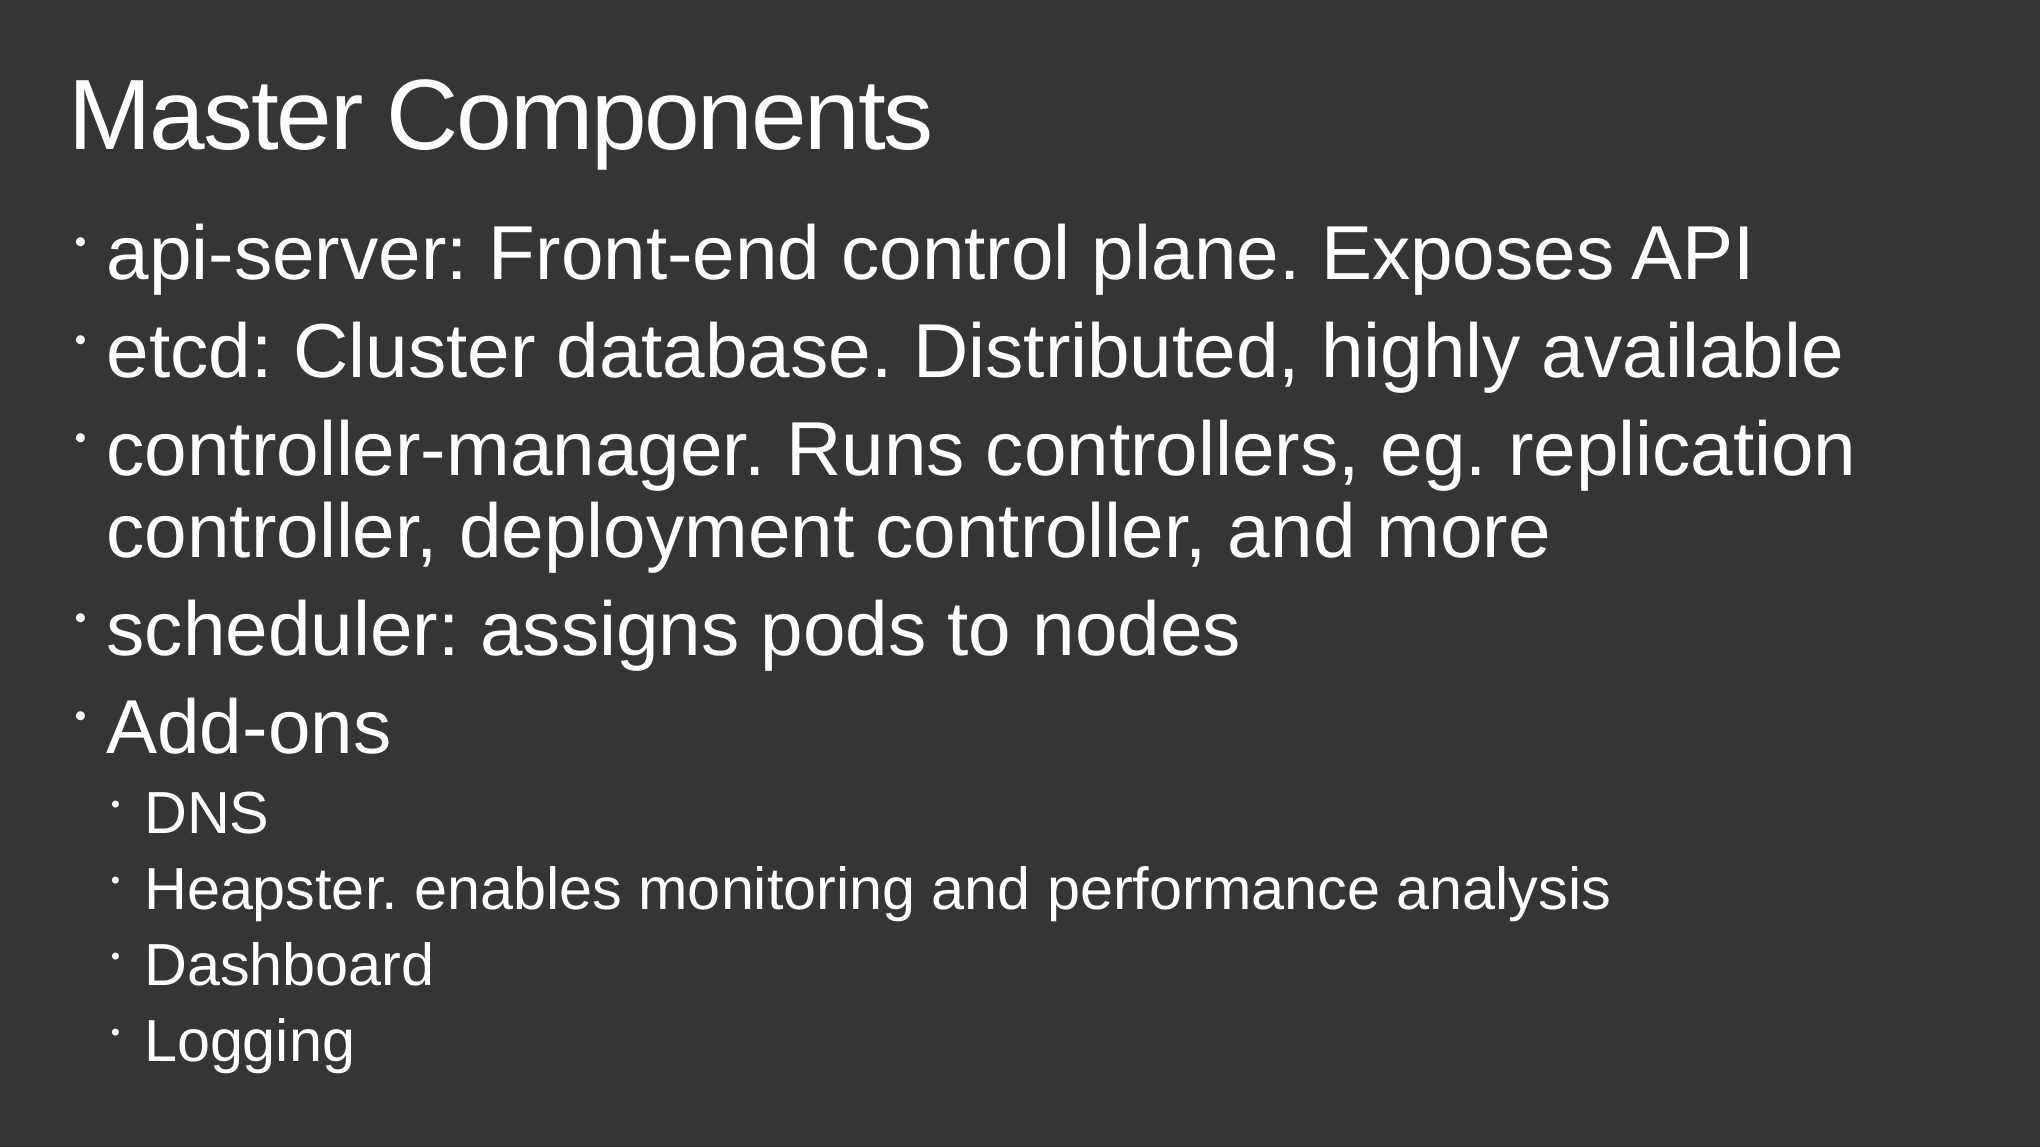

# Master Components
api-server: Front-end control plane. Exposes API
etcd: Cluster database. Distributed, highly available
controller-manager. Runs controllers, eg. replication controller, deployment controller, and more
scheduler: assigns pods to nodes
Add-ons
DNS
Heapster. enables monitoring and performance analysis
Dashboard
Logging